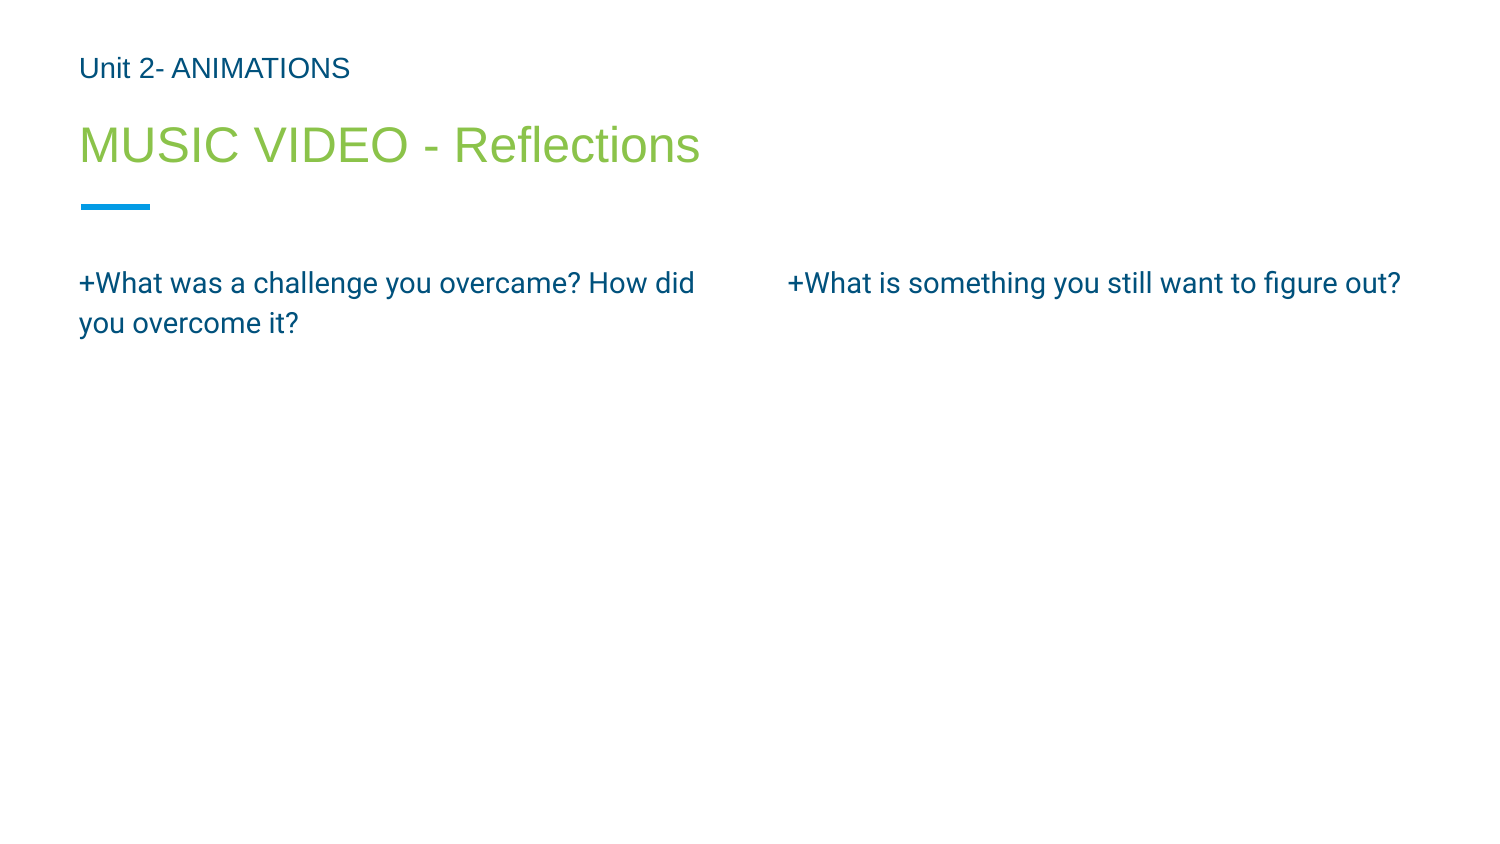

Unit 2- ANIMATIONS

# MUSIC VIDEO - Reflections
+What was a challenge you overcame? How did you overcome it?
+What is something you still want to figure out?